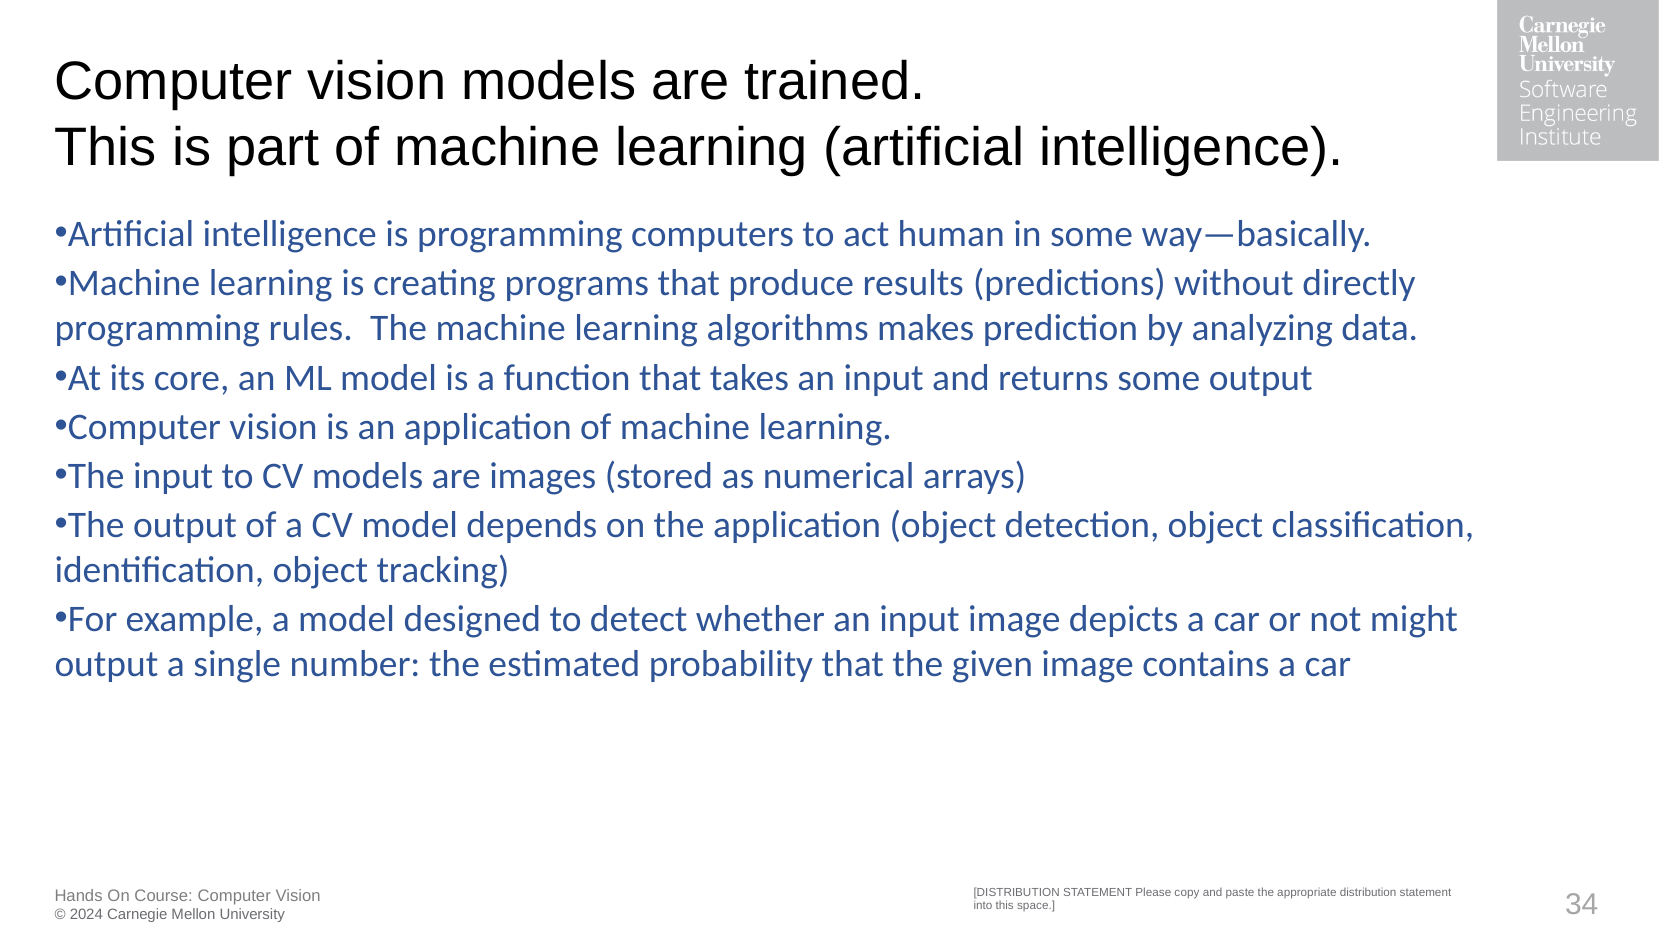

# Computer vision models are trained.   This is part of machine learning (artificial intelligence).
Artificial intelligence is programming computers to act human in some way—basically.
Machine learning is creating programs that produce results (predictions) without directly programming rules.  The machine learning algorithms makes prediction by analyzing data.
At its core, an ML model is a function that takes an input and returns some output
Computer vision is an application of machine learning.
The input to CV models are images (stored as numerical arrays)
The output of a CV model depends on the application (object detection, object classification, identification, object tracking)
For example, a model designed to detect whether an input image depicts a car or not might output a single number: the estimated probability that the given image contains a car